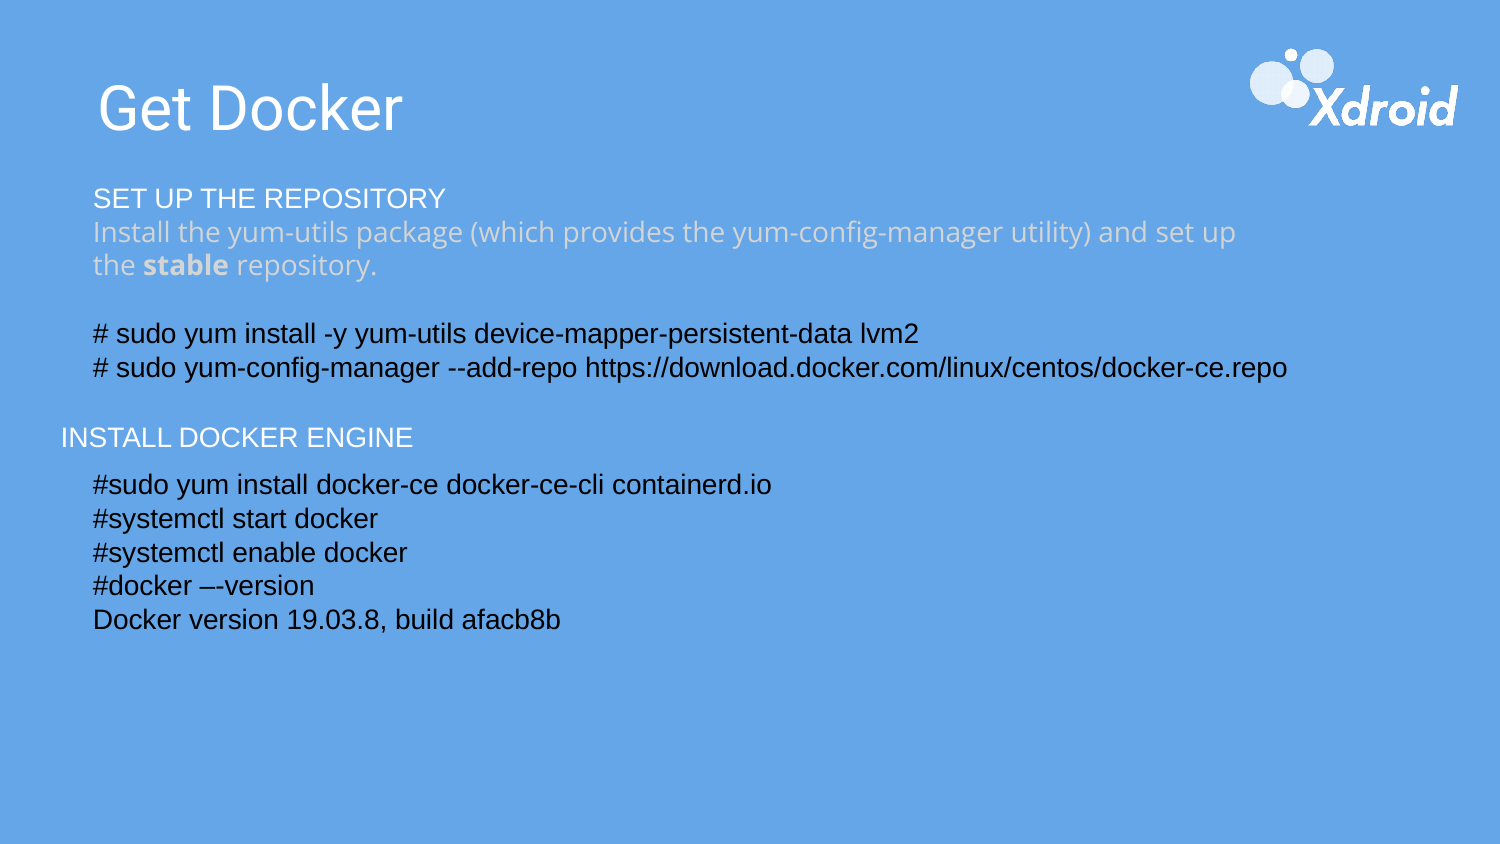

Get Docker
SET UP THE REPOSITORY
Install the yum-utils package (which provides the yum-config-manager utility) and set up the stable repository.
# sudo yum install -y yum-utils device-mapper-persistent-data lvm2
# sudo yum-config-manager --add-repo https://download.docker.com/linux/centos/docker-ce.repo

#sudo yum install docker-ce docker-ce-cli containerd.io
#systemctl start docker
#systemctl enable docker
#docker –-version
Docker version 19.03.8, build afacb8b

INSTALL DOCKER ENGINE